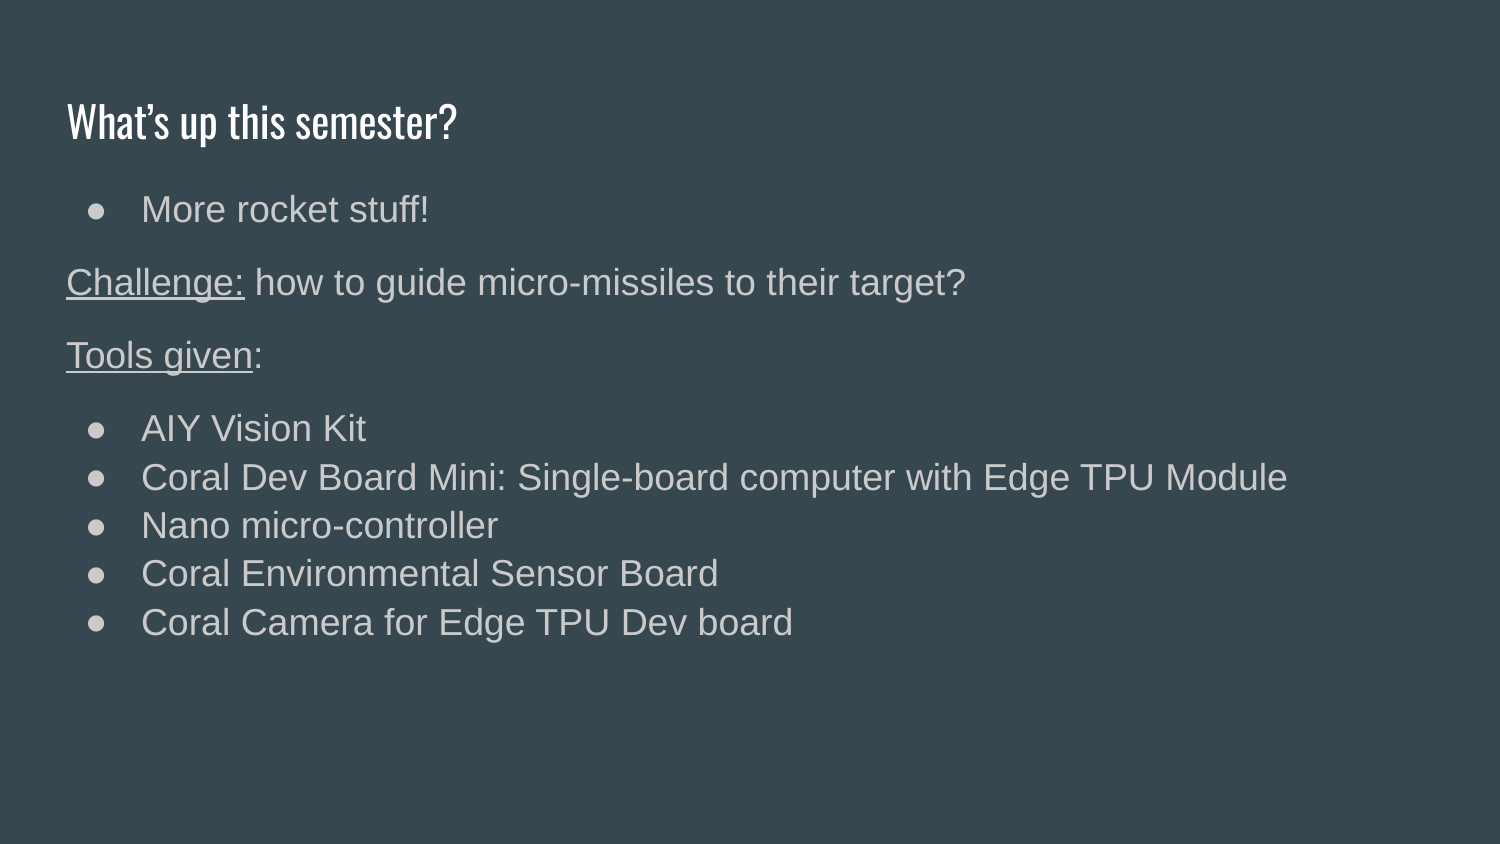

# What’s up this semester?
More rocket stuff!
Challenge: how to guide micro-missiles to their target?
Tools given:
AIY Vision Kit
Coral Dev Board Mini: Single-board computer with Edge TPU Module
Nano micro-controller
Coral Environmental Sensor Board
Coral Camera for Edge TPU Dev board